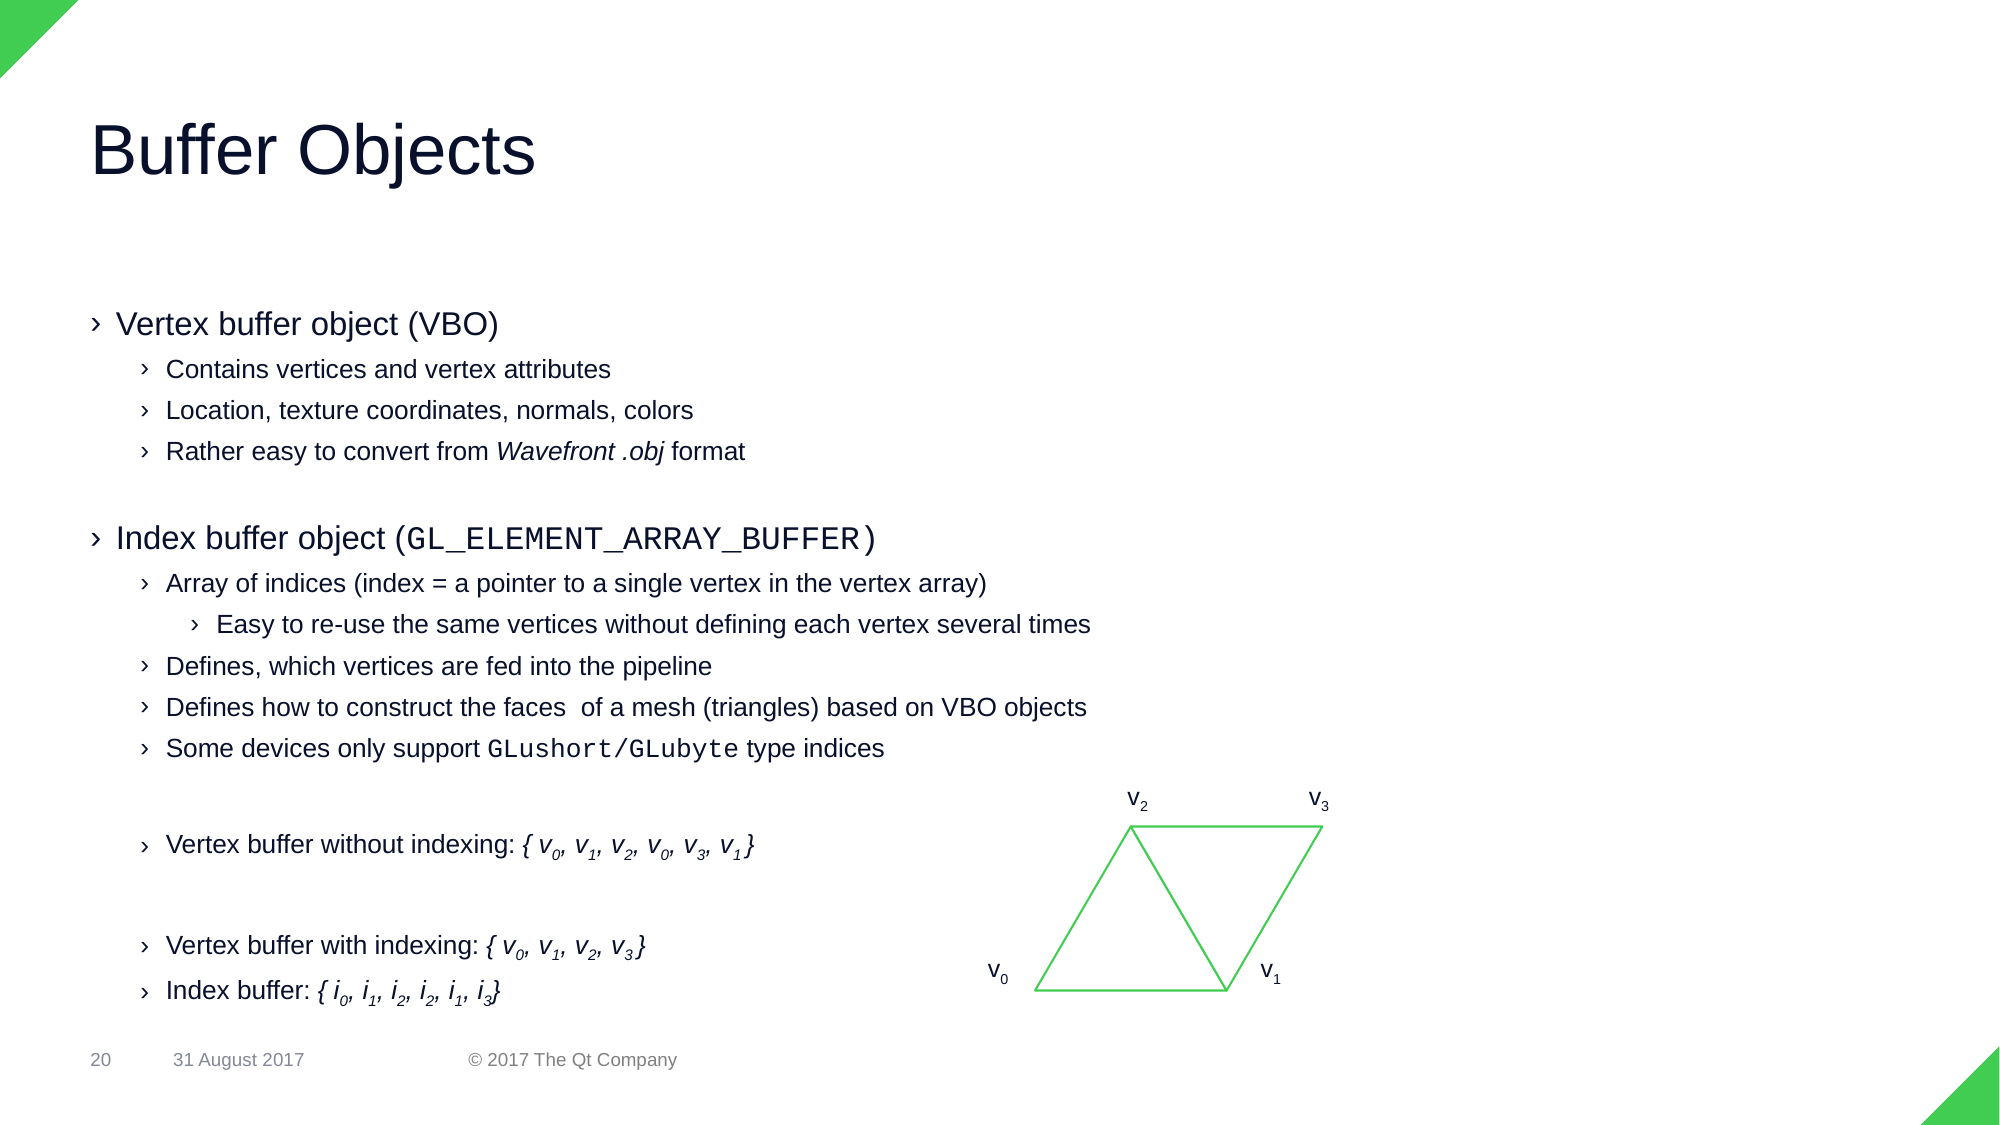

# Buffer Objects
Vertex buffer object (VBO)
Contains vertices and vertex attributes
Location, texture coordinates, normals, colors
Rather easy to convert from Wavefront .obj format

Index buffer object (GL_ELEMENT_ARRAY_BUFFER)
Array of indices (index = a pointer to a single vertex in the vertex array)
Easy to re-use the same vertices without defining each vertex several times
Defines, which vertices are fed into the pipeline
Defines how to construct the faces  of a mesh (triangles) based on VBO objects
Some devices only support GLushort/GLubyte type indices

Vertex buffer without indexing: { v0, v1, v2, v0, v3, v1 }

Vertex buffer with indexing: { v0, v1, v2, v3 }
Index buffer: { i0, i1, i2, i2, i1, i3}
v2
v3

v0
v1
20
31 August 2017
© 2017 The Qt Company